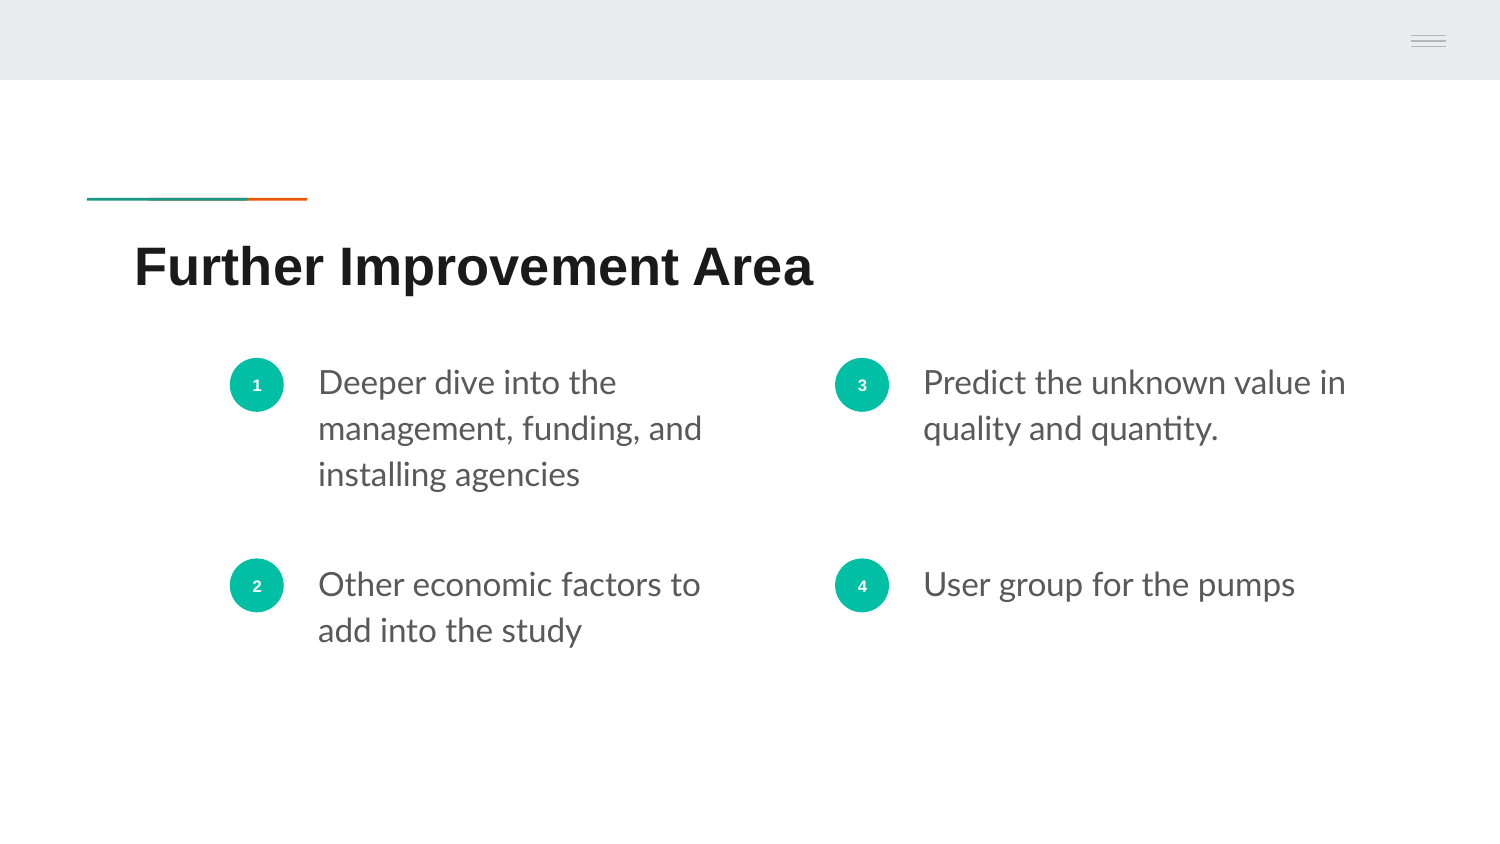

# Further Improvement Area
Deeper dive into the management, funding, and installing agencies

Predict the unknown value in quality and quantity.
1
3
Other economic factors to add into the study

User group for the pumps

2
4